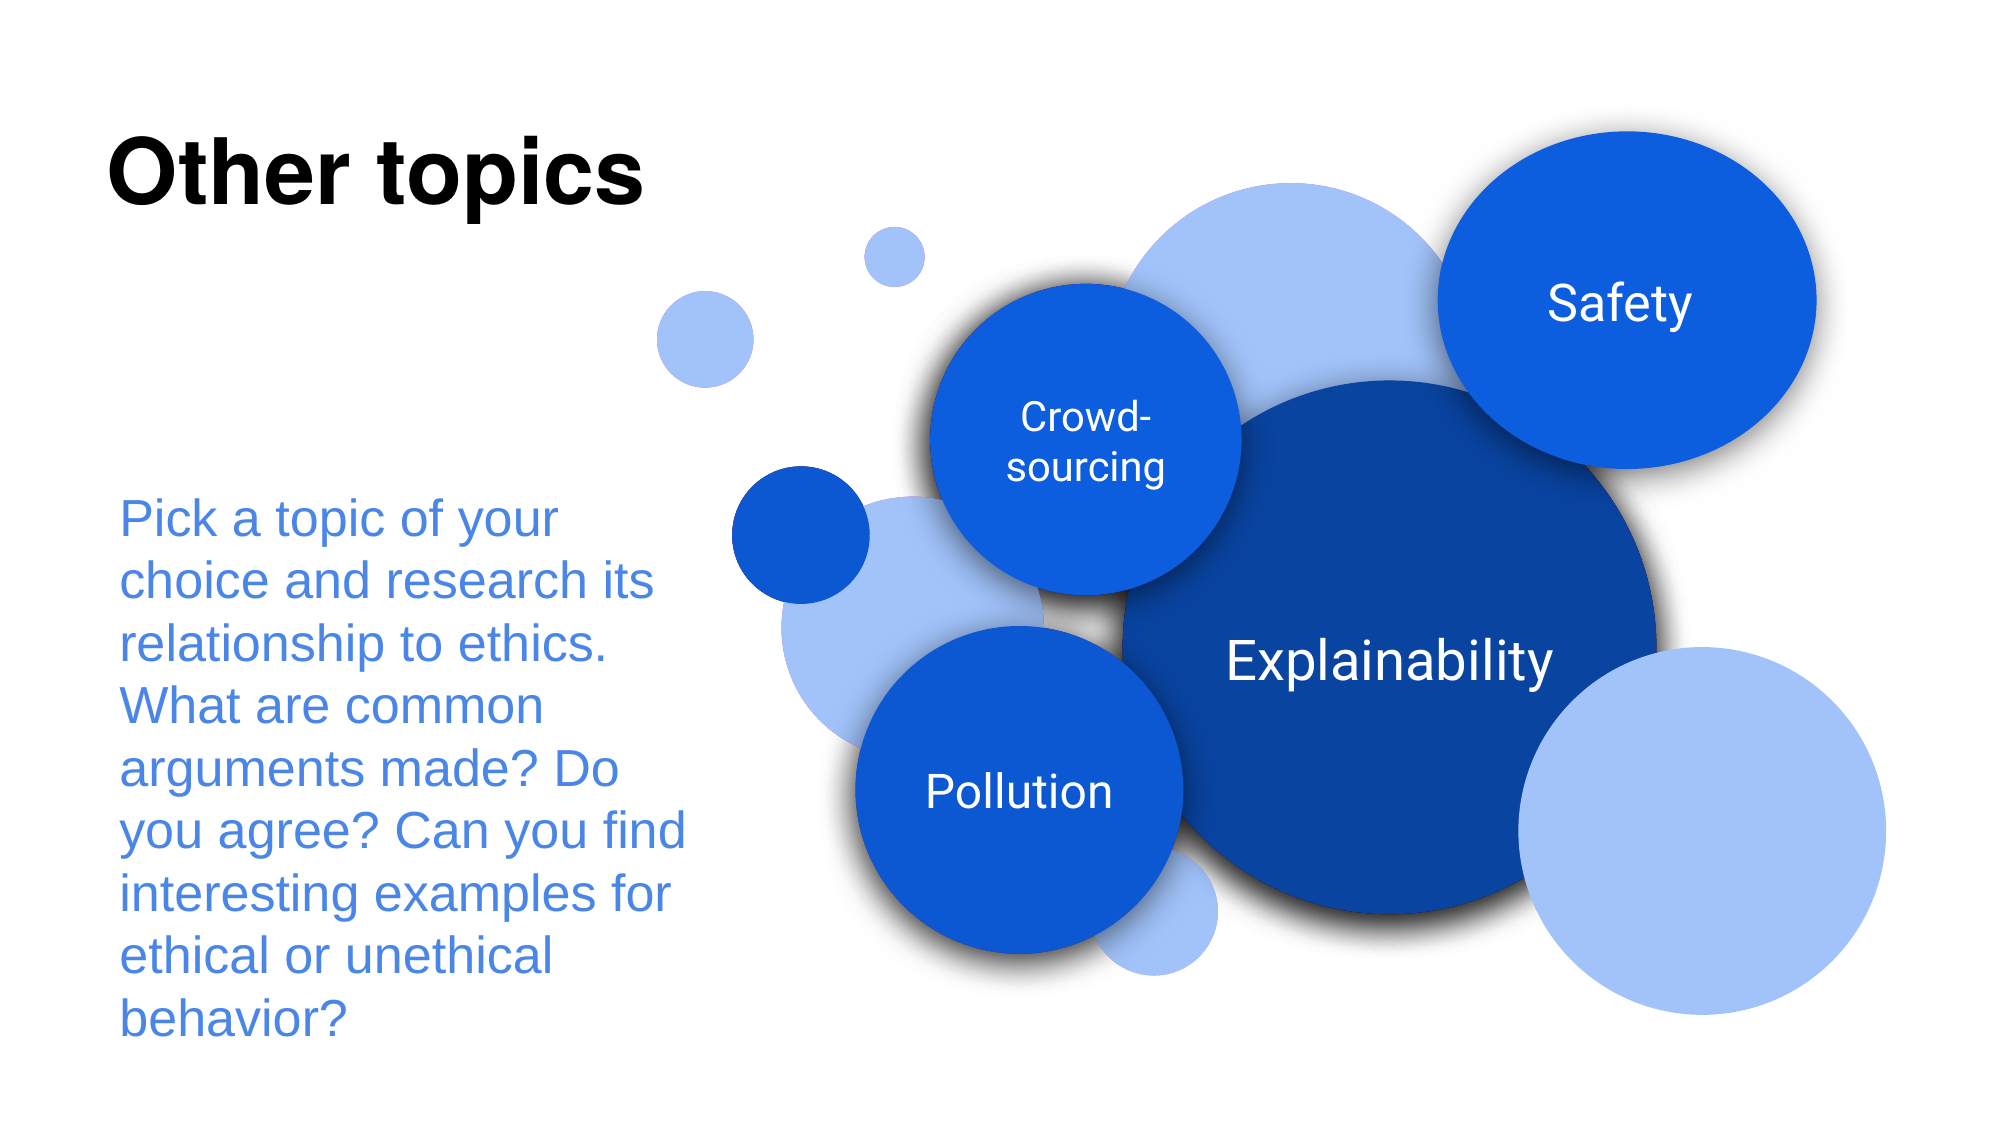

# Other topics

Safety

Lorem ipsum tempus

Lorem ipsum tempus

Lorem ipsum tempus

Crowd-
sourcing

Explainability

Lorem ipsum congue tempus

Explainability
Pick a topic of your choice and research its relationship to ethics. What are common arguments made? Do you agree? Can you find interesting examples for ethical or unethical behavior?

Lorem ipsum congue tempus

Pollution